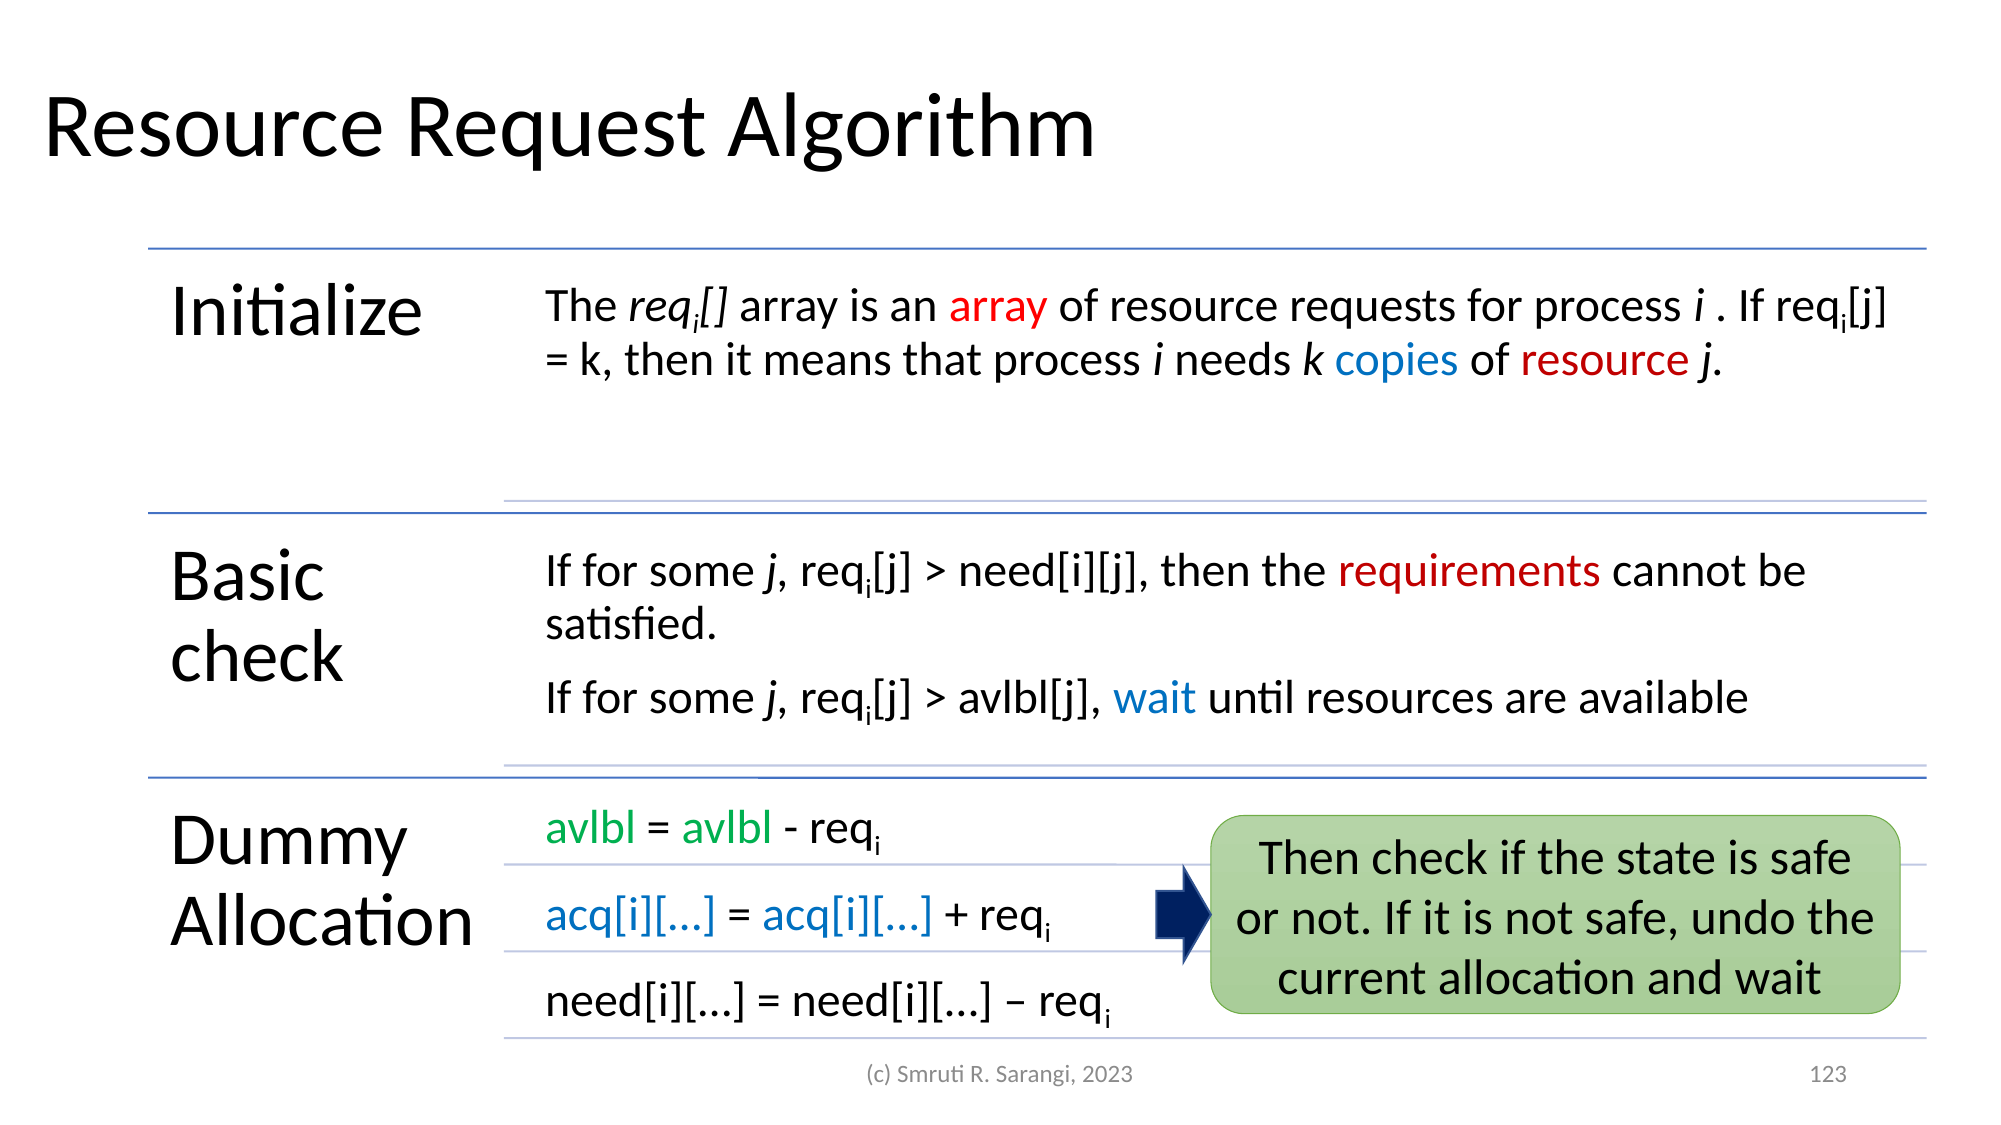

# Resource Request Algorithm
Initialize
The reqi[] array is an array of resource requests for process i . If reqi[j] = k, then it means that process i needs k copies of resource j.
Basic check
If for some j, reqi[j] > need[i][j], then the requirements cannot be satisfied.
If for some j, reqi[j] > avlbl[j], wait until resources are available
Dummy Allocation
avlbl = avlbl - reqi
acq[i][…] = acq[i][…] + reqi
need[i][…] = need[i][…] – reqi
Then check if the state is safe or not. If it is not safe, undo the current allocation and wait

(c) Smruti R. Sarangi, 2023
123